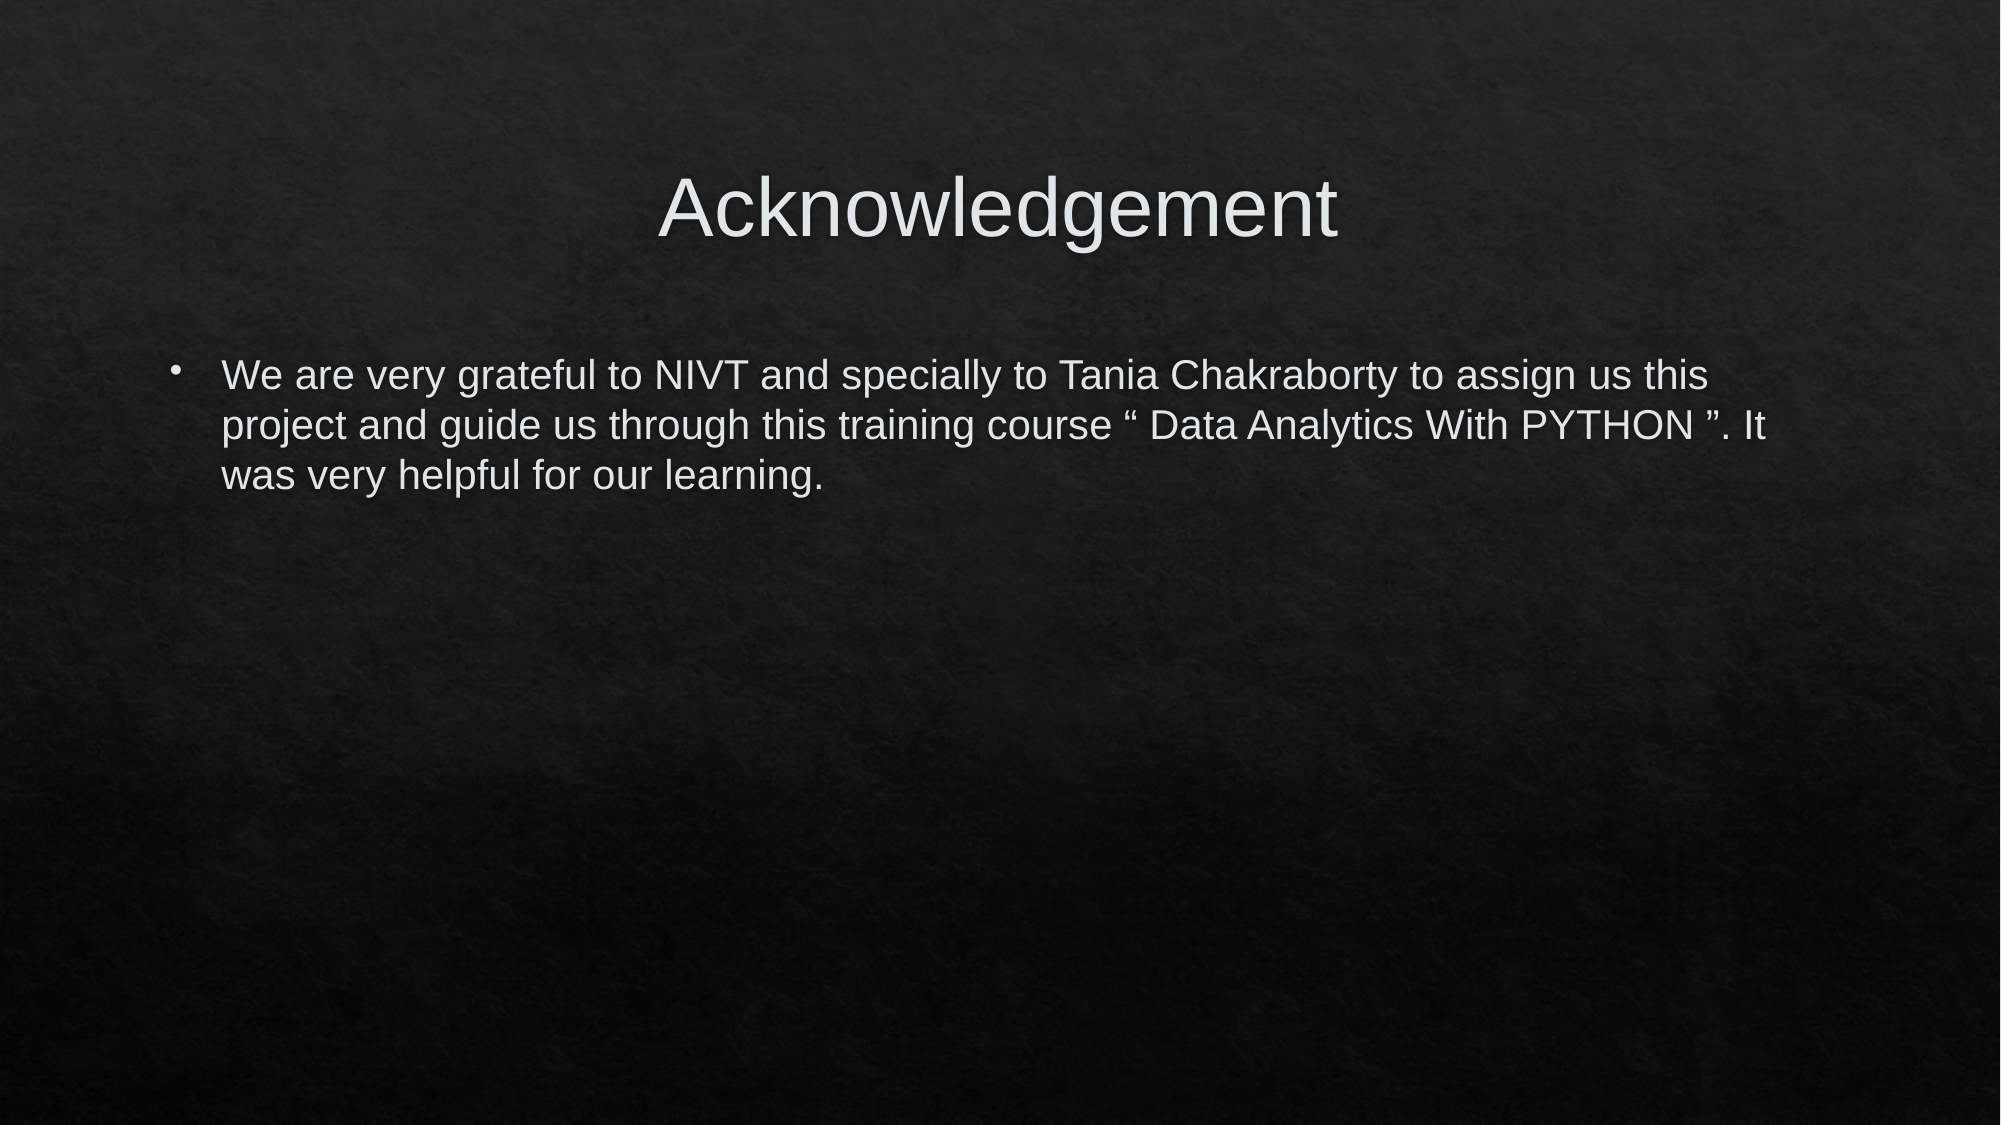

# Acknowledgement
We are very grateful to NIVT and specially to Tania Chakraborty to assign us this project and guide us through this training course “ Data Analytics With PYTHON ”. It was very helpful for our learning.